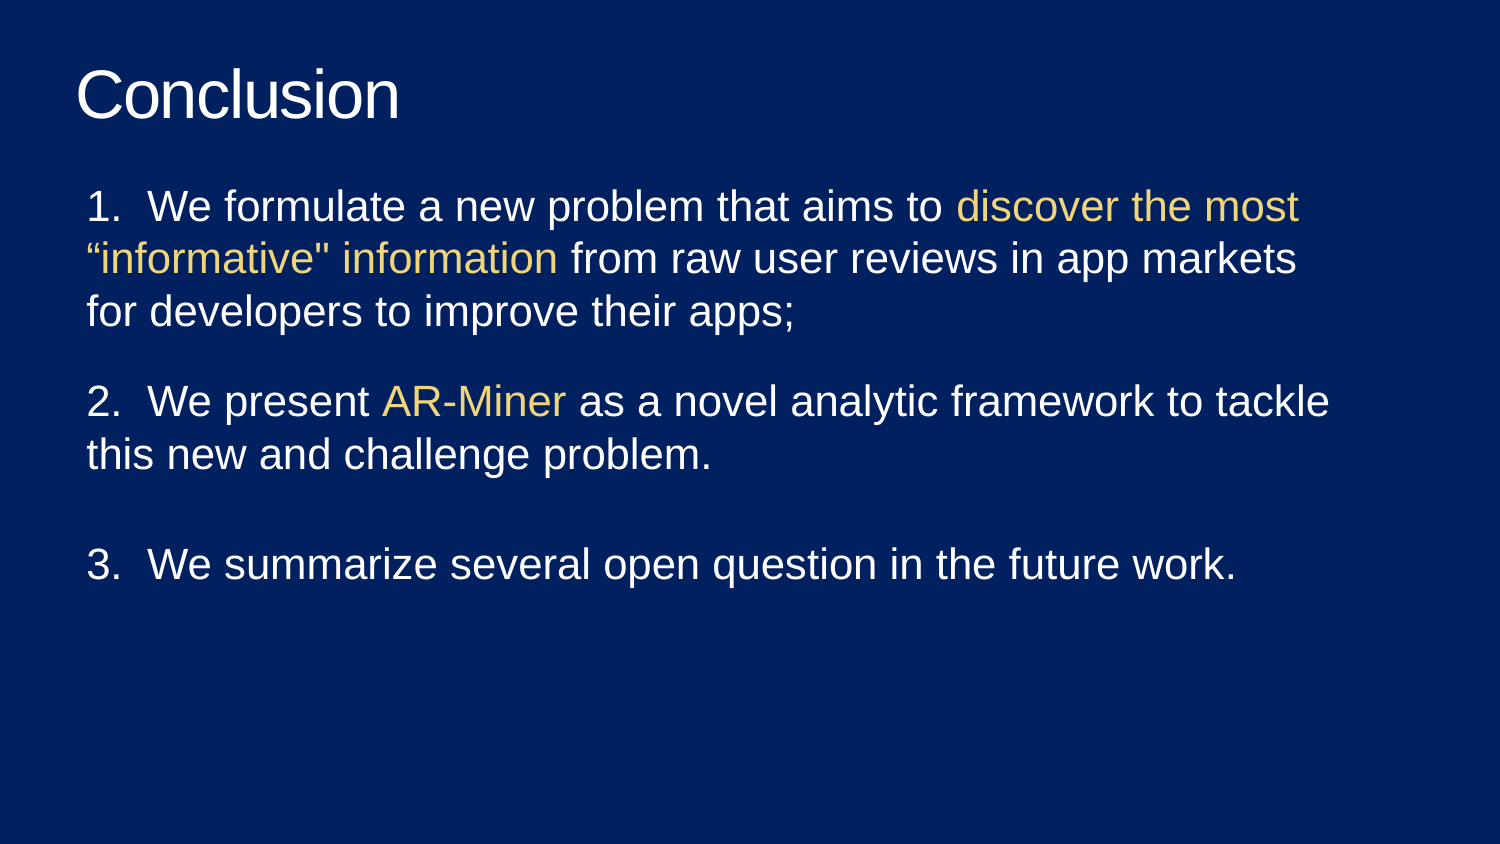

# Conclusion
1.  We formulate a new problem that aims to discover the most “informative" information from raw user reviews in app markets for developers to improve their apps;
2.  We present AR-Miner as a novel analytic framework to tackle this new and challenge problem.
3.  We summarize several open question in the future work.